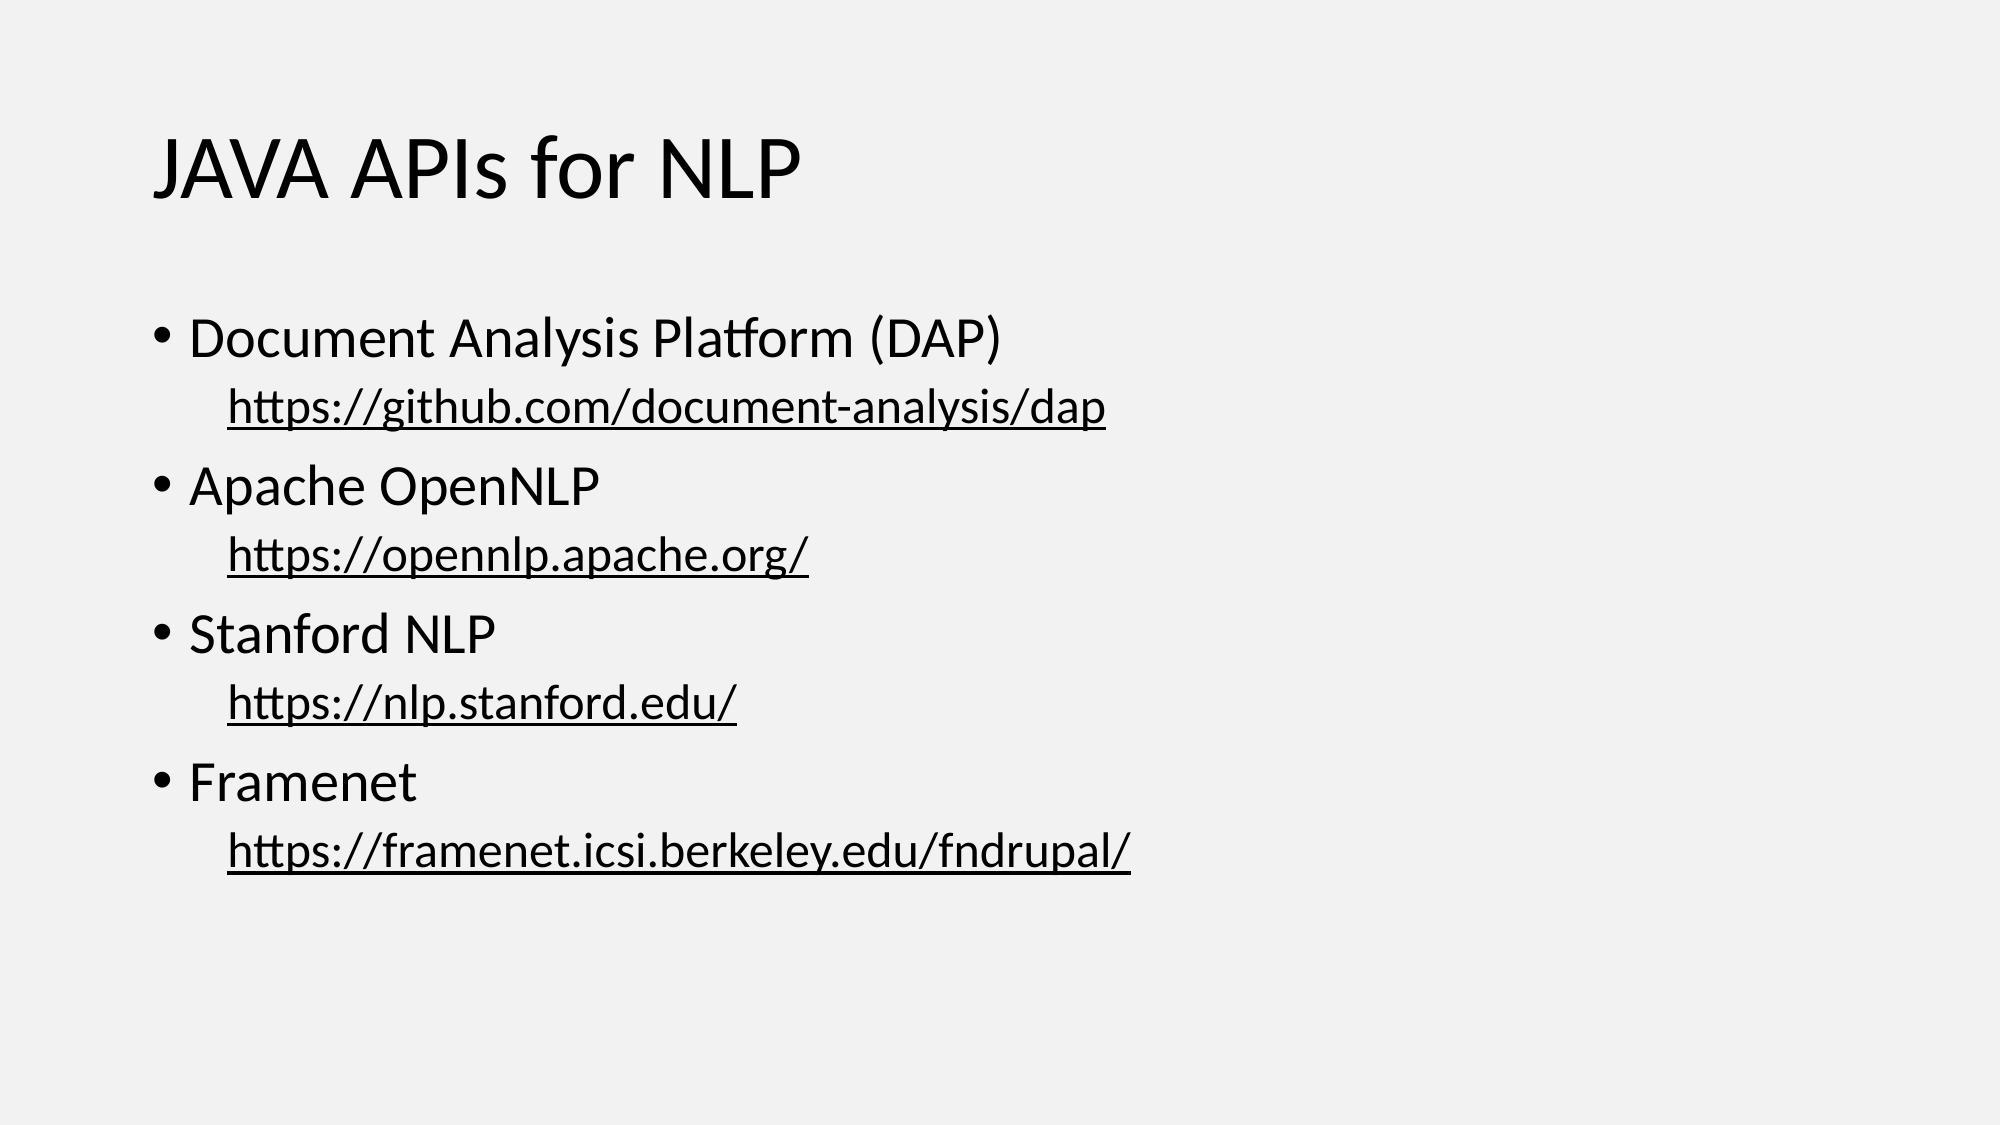

# JAVA APIs for NLP
Document Analysis Platform (DAP)
https://github.com/document-analysis/dap
Apache OpenNLP
https://opennlp.apache.org/
Stanford NLP
https://nlp.stanford.edu/
Framenet
https://framenet.icsi.berkeley.edu/fndrupal/